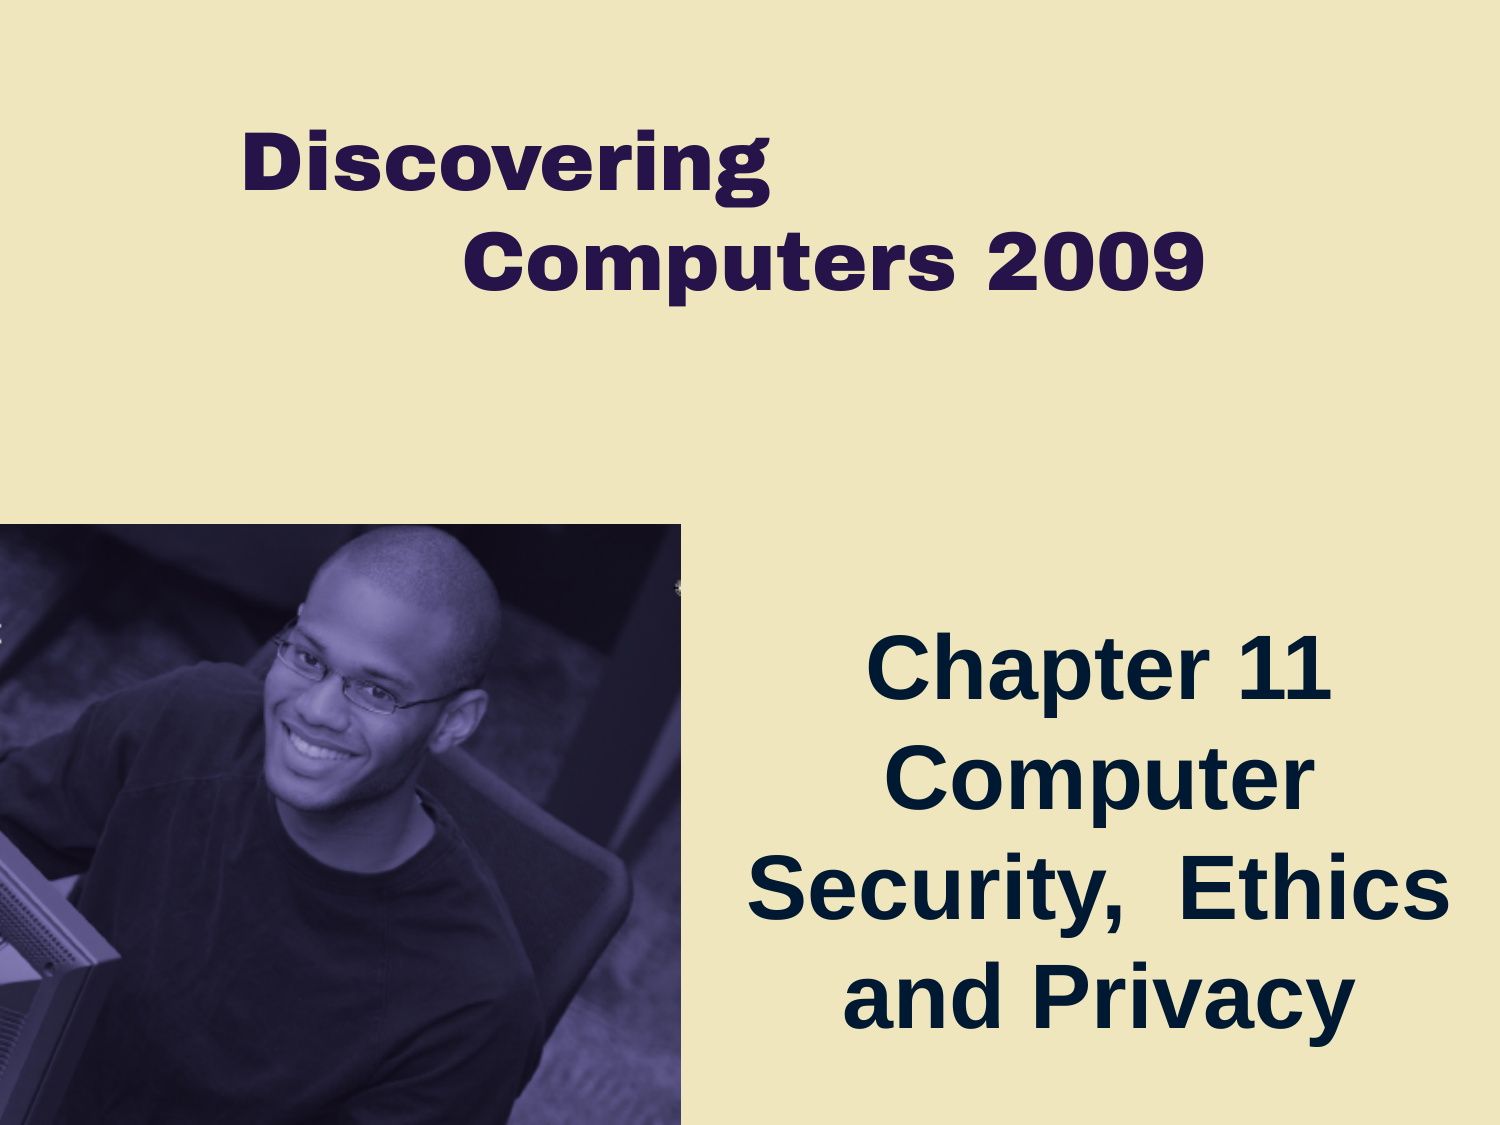

# Chapter 11 Computer Security,  Ethics and Privacy